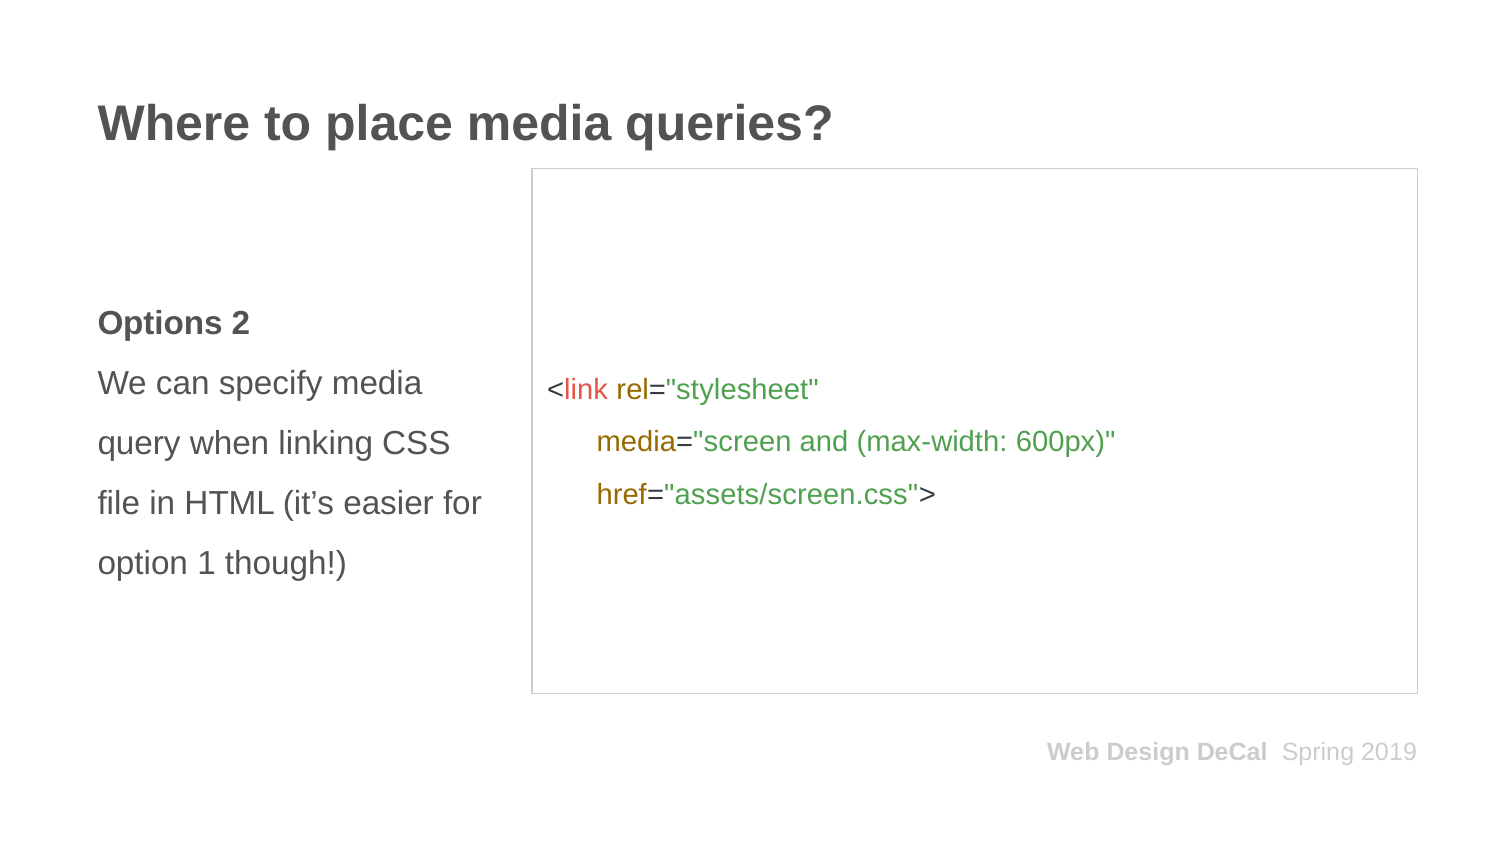

# Where to place media queries?
Options 2
We can specify media query when linking CSS file in HTML (it’s easier for option 1 though!)
<link rel="stylesheet"
      media="screen and (max-width: 600px)"
      href="assets/screen.css">